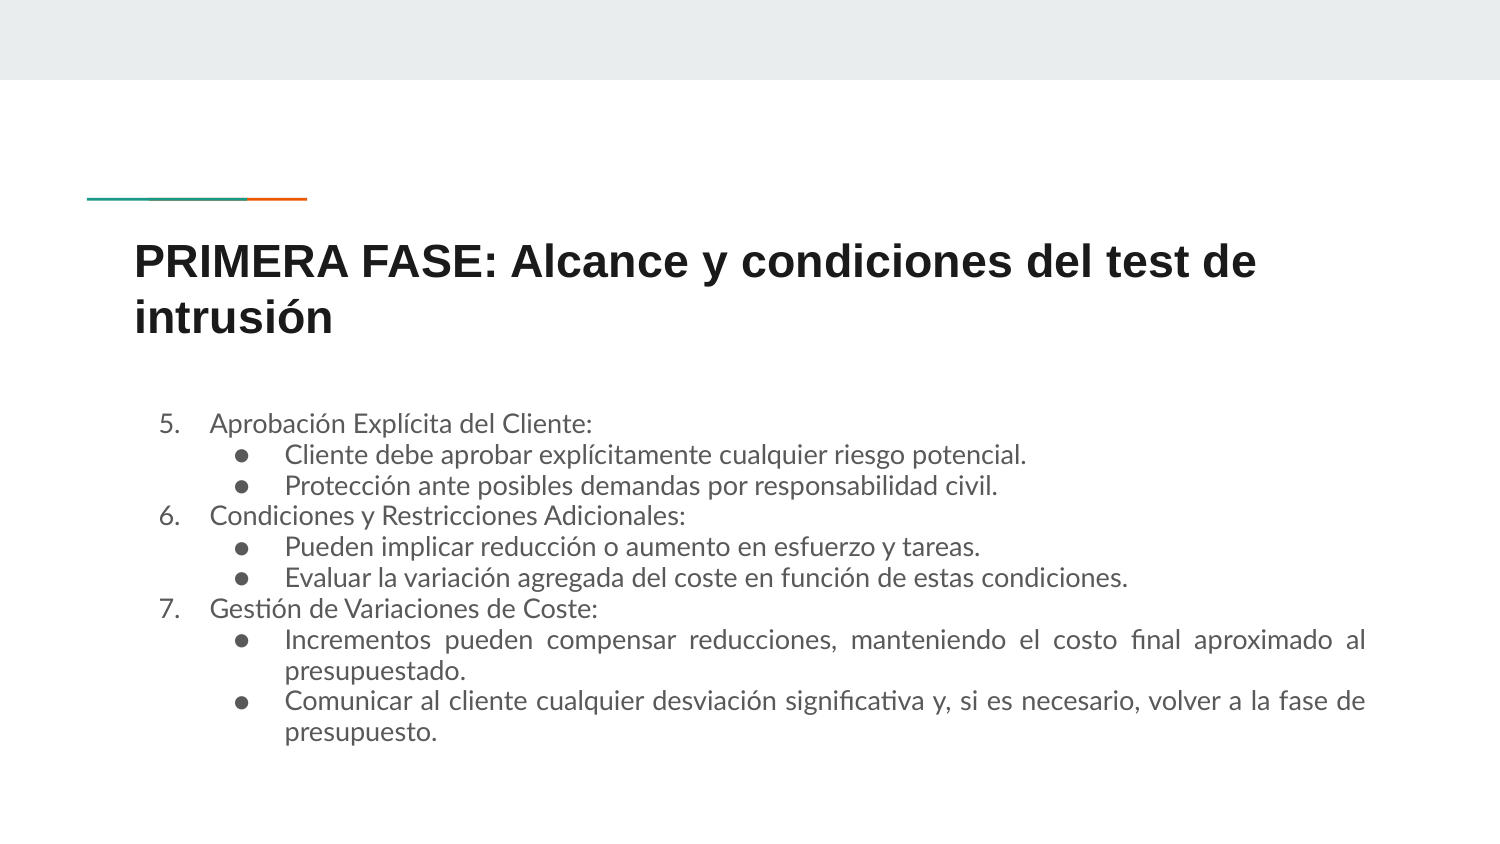

# PRIMERA FASE: Alcance y condiciones del test de intrusión
Aprobación Explícita del Cliente:
Cliente debe aprobar explícitamente cualquier riesgo potencial.
Protección ante posibles demandas por responsabilidad civil.
Condiciones y Restricciones Adicionales:
Pueden implicar reducción o aumento en esfuerzo y tareas.
Evaluar la variación agregada del coste en función de estas condiciones.
Gestión de Variaciones de Coste:
Incrementos pueden compensar reducciones, manteniendo el costo final aproximado al presupuestado.
Comunicar al cliente cualquier desviación significativa y, si es necesario, volver a la fase de presupuesto.